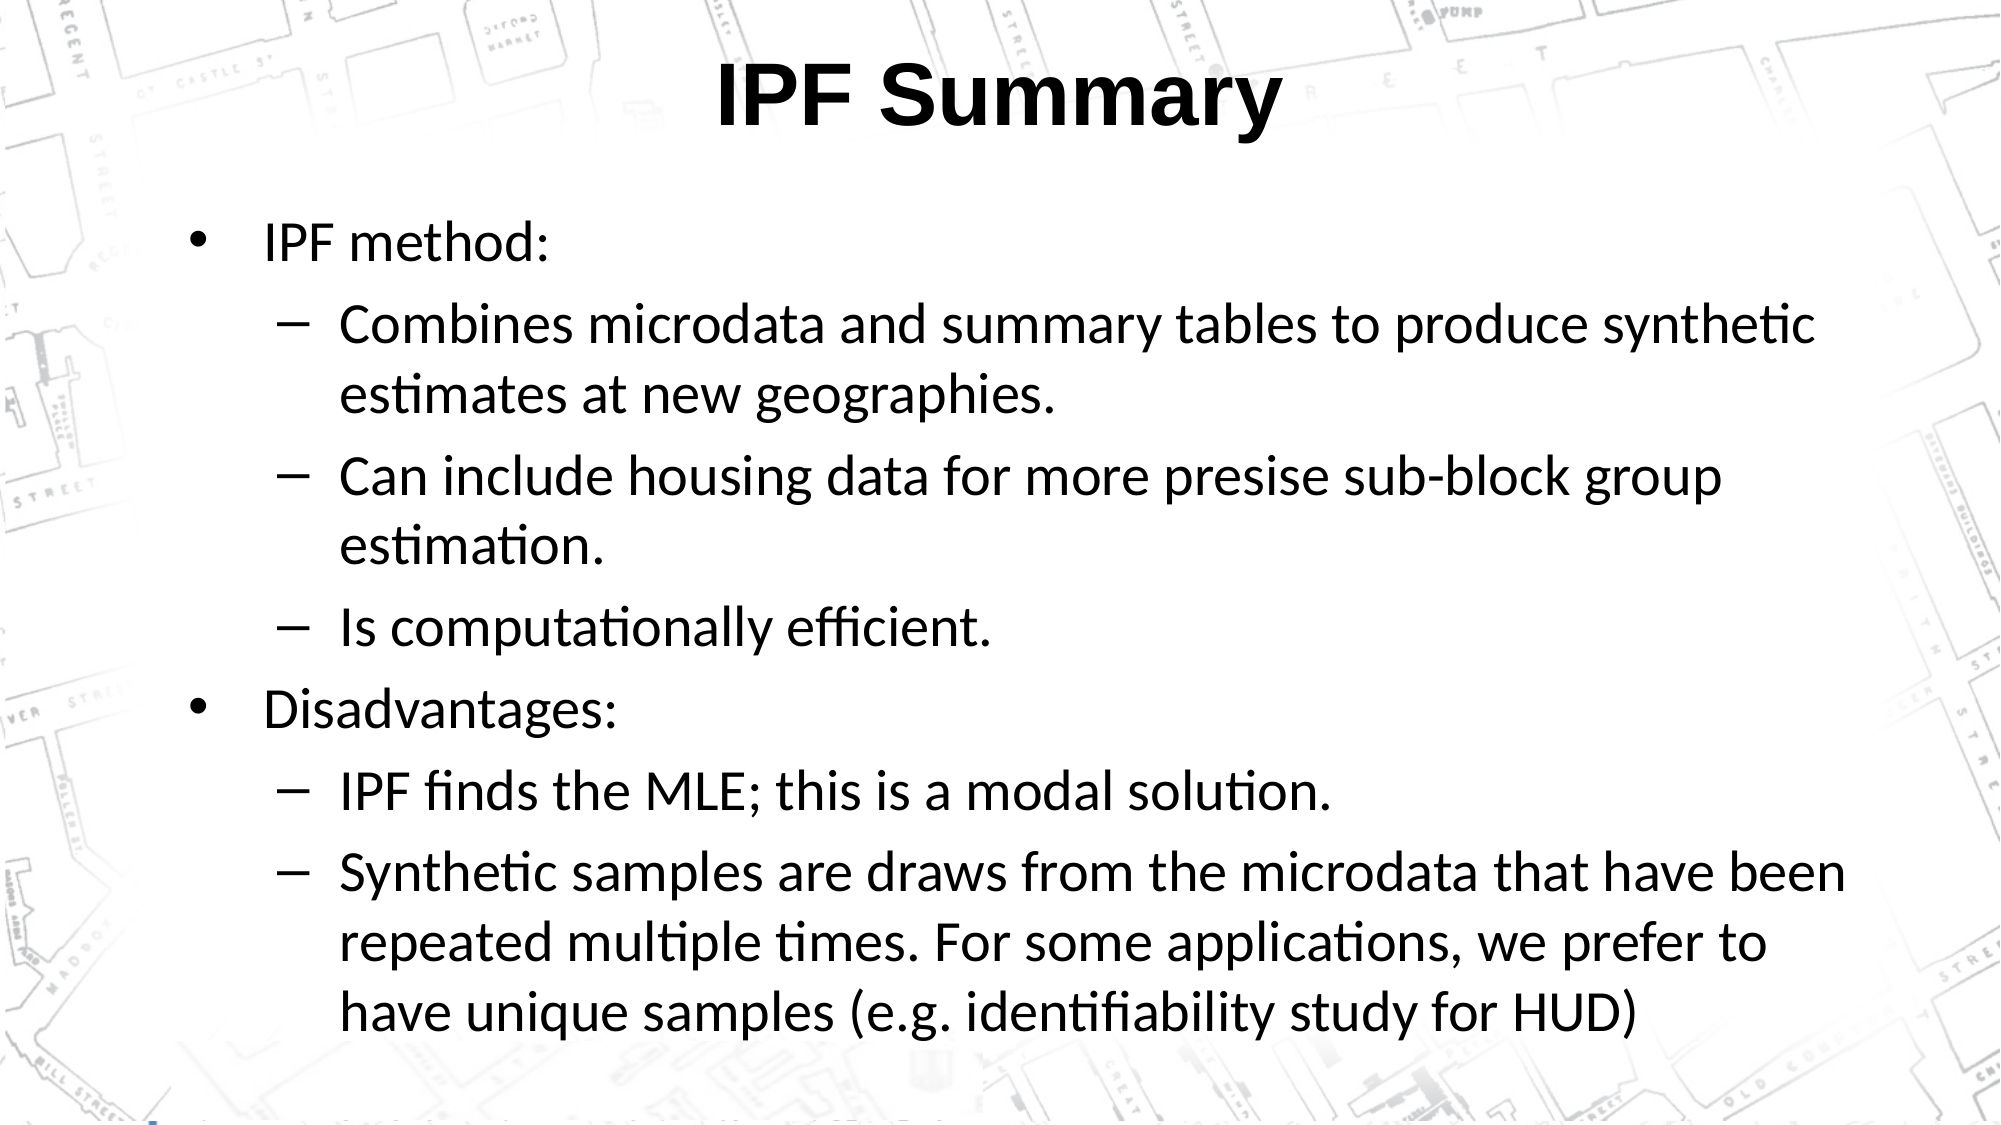

# IPF Summary
IPF method:
Combines microdata and summary tables to produce synthetic estimates at new geographies.
Can include housing data for more presise sub-block group estimation.
Is computationally efficient.
Disadvantages:
IPF finds the MLE; this is a modal solution.
Synthetic samples are draws from the microdata that have been repeated multiple times. For some applications, we prefer to have unique samples (e.g. identifiability study for HUD)